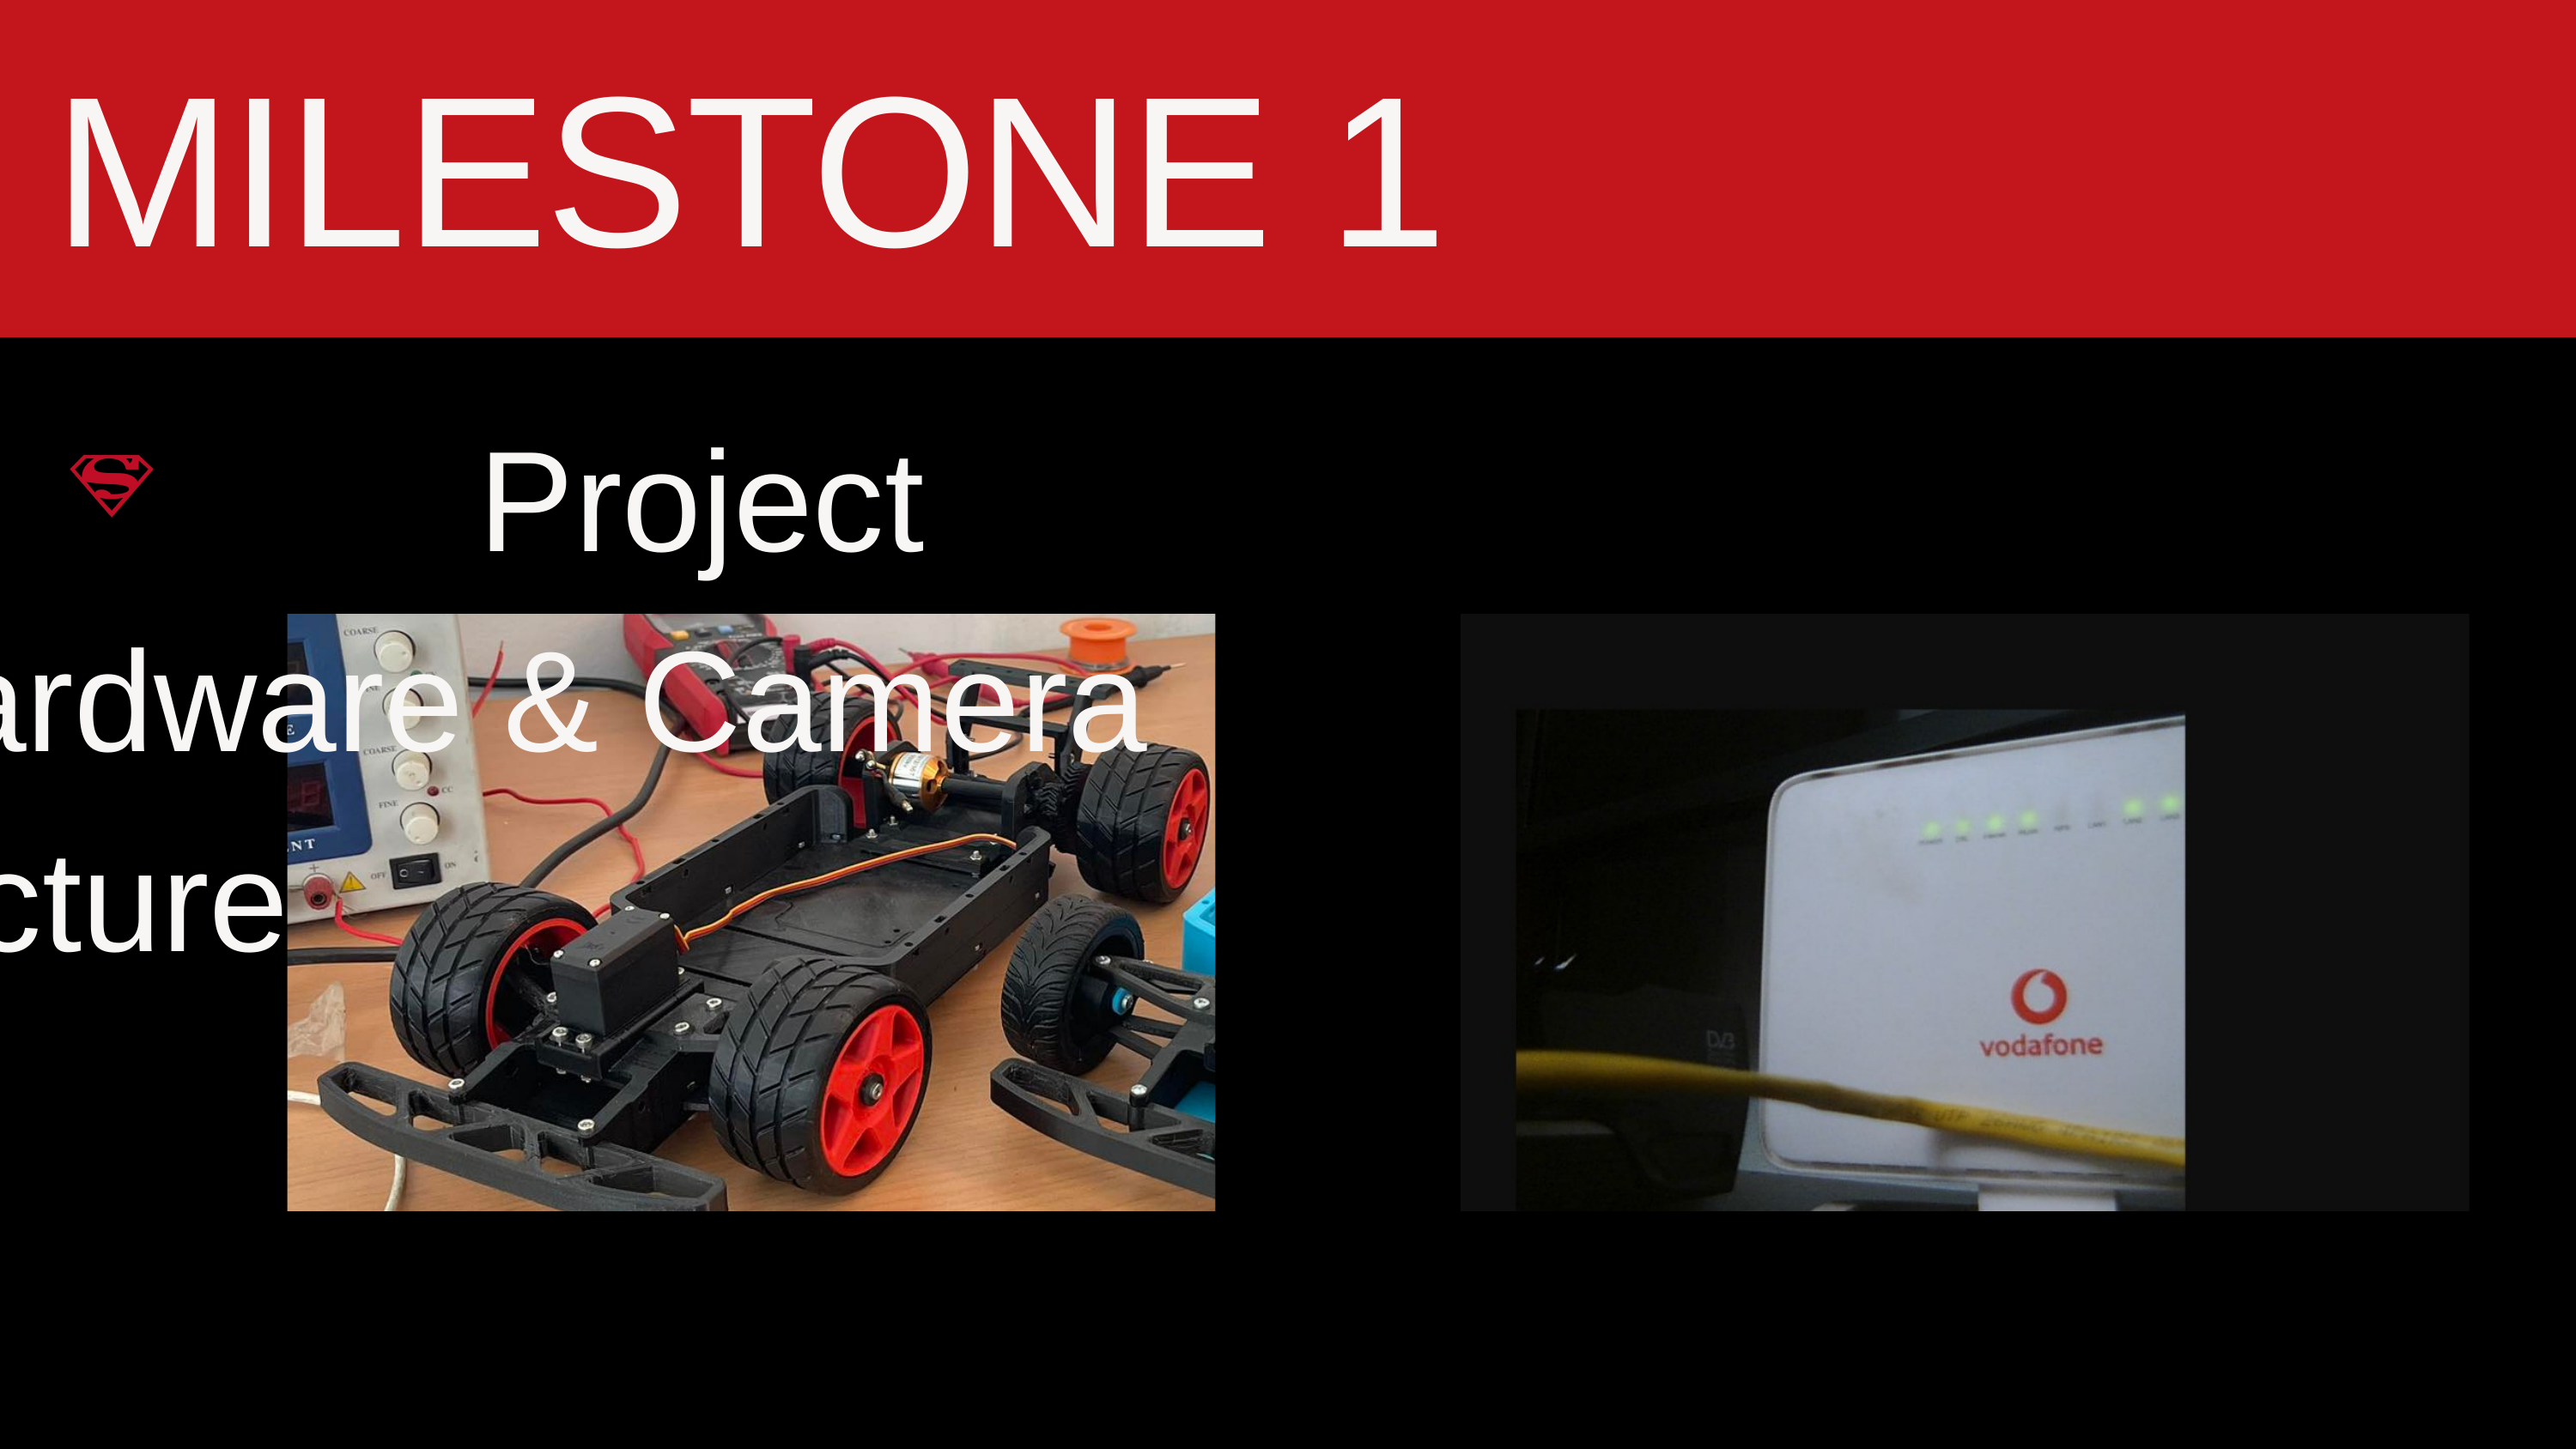

MILESTONE 1
                Project Hardware & Camera Picture